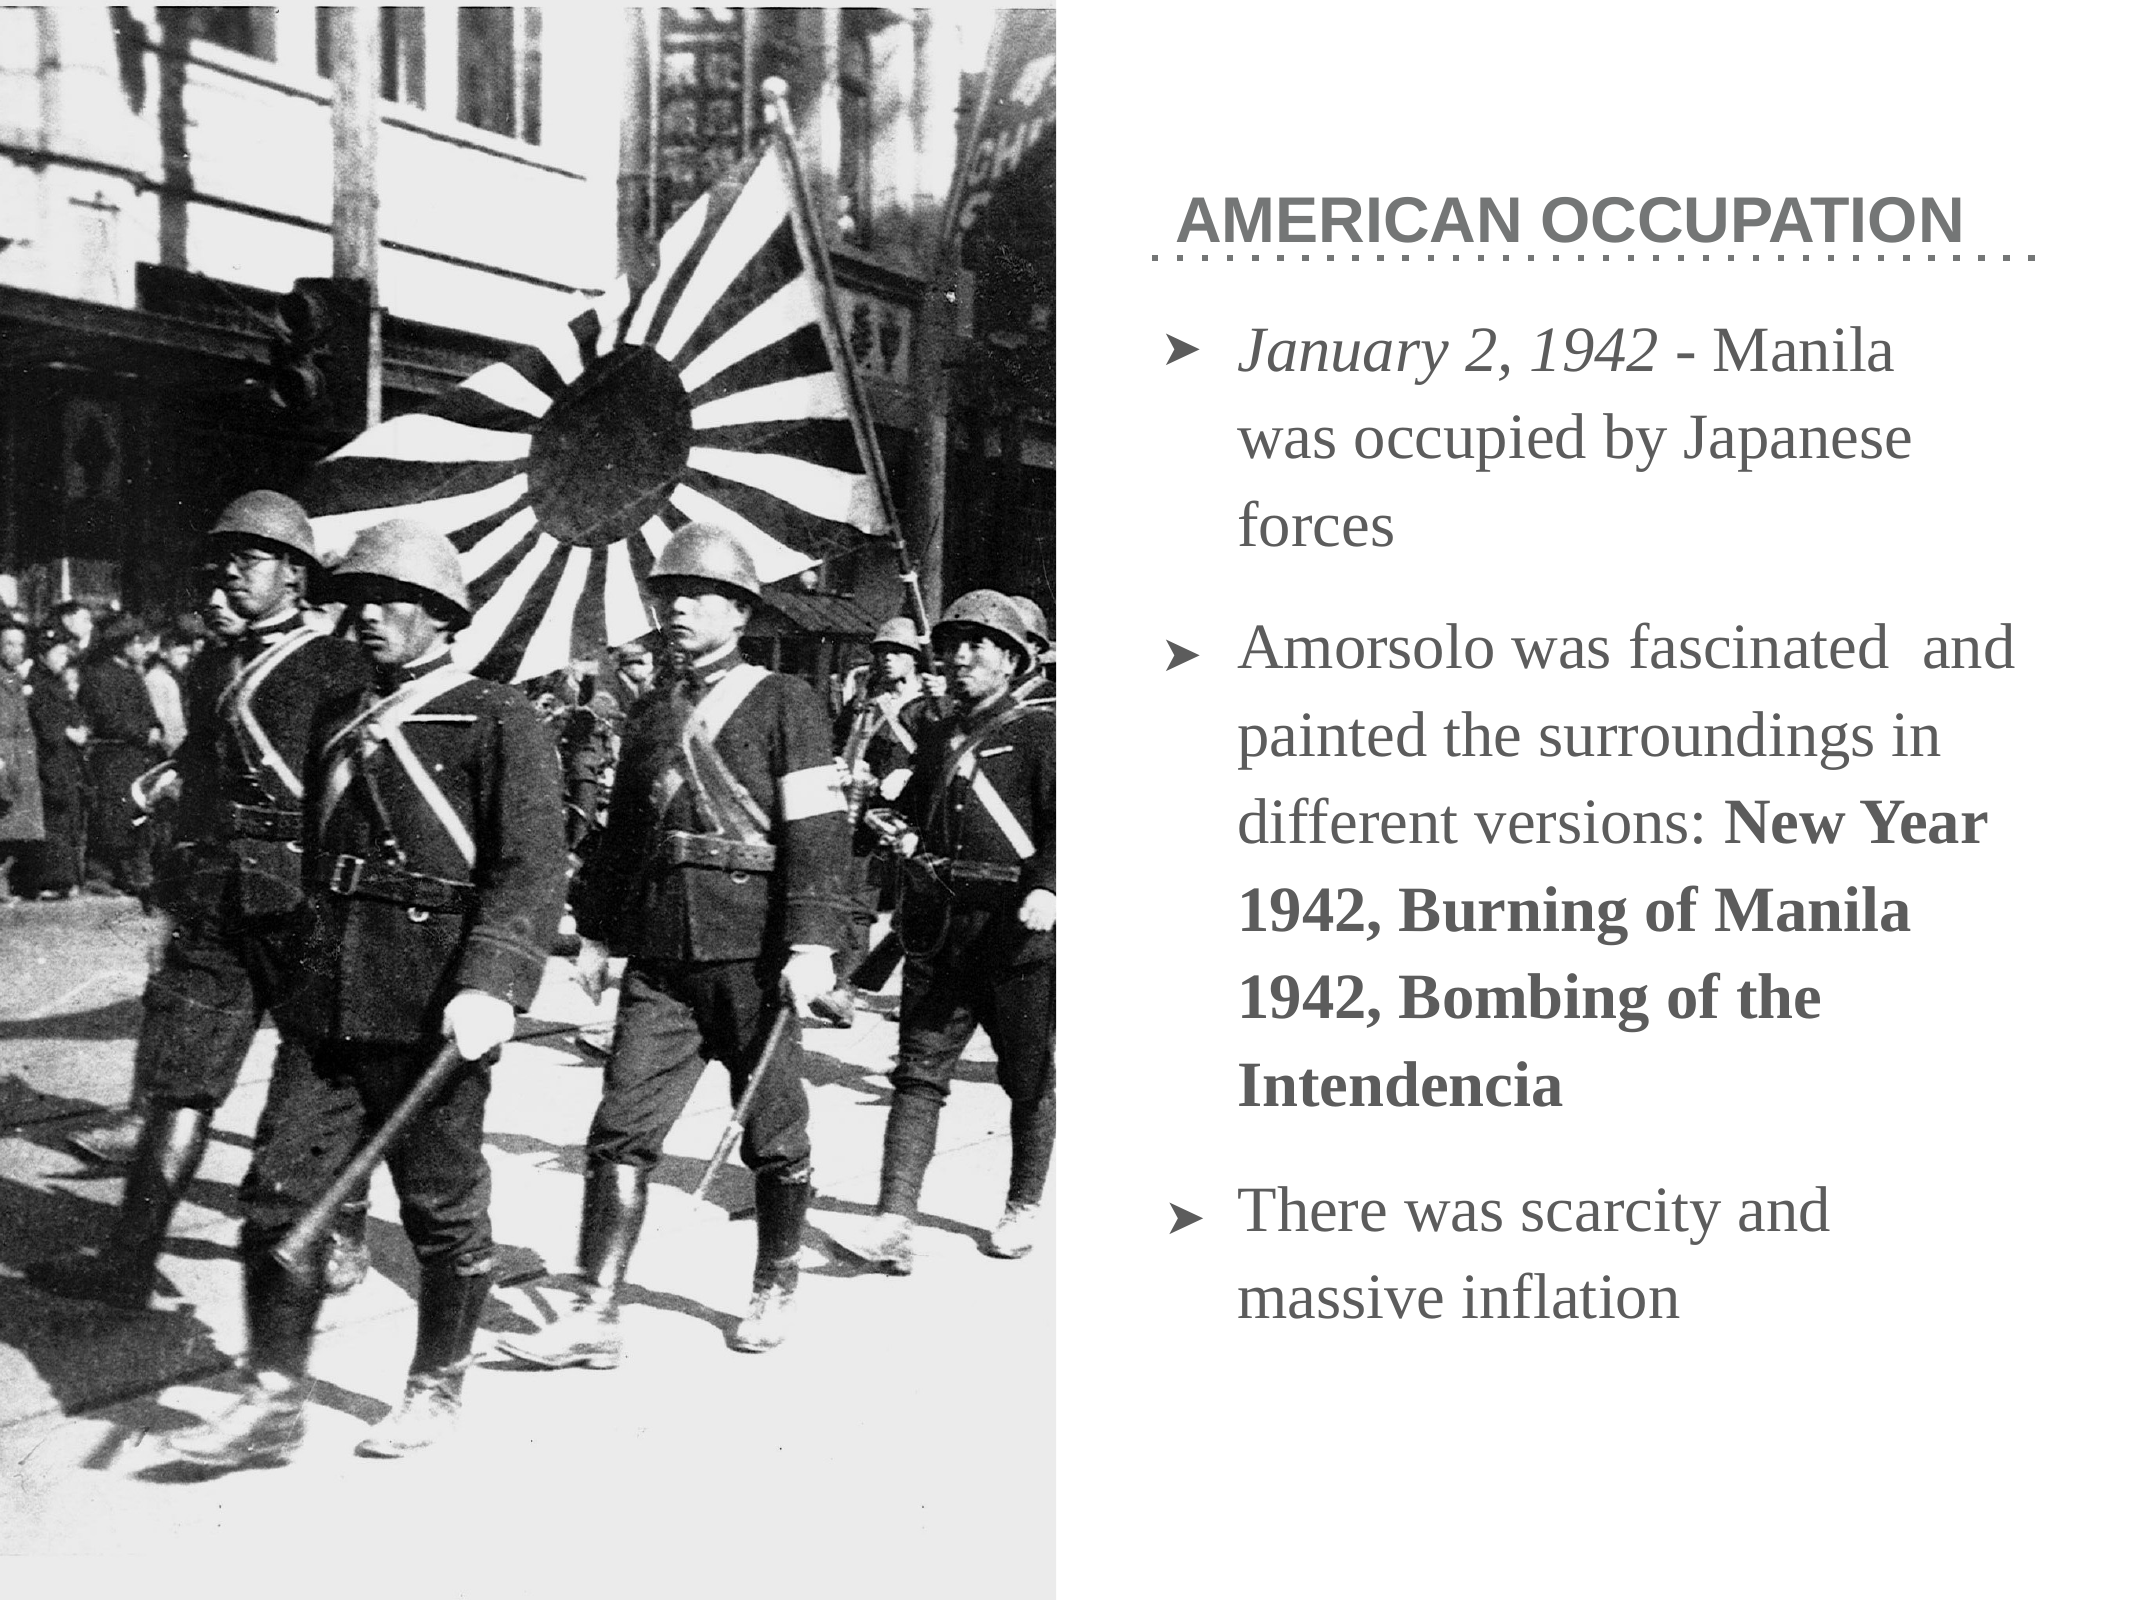

# AMERICAN OCCUPATION

January 2, 1942 - Manila  was occupied by Japanese  forces
Amorsolo was fascinated  and painted the surroundings in different versions: New Year 1942, Burning of Manila 1942, Bombing of the Intendencia
There was scarcity and  massive inflation
➤
➤
➤